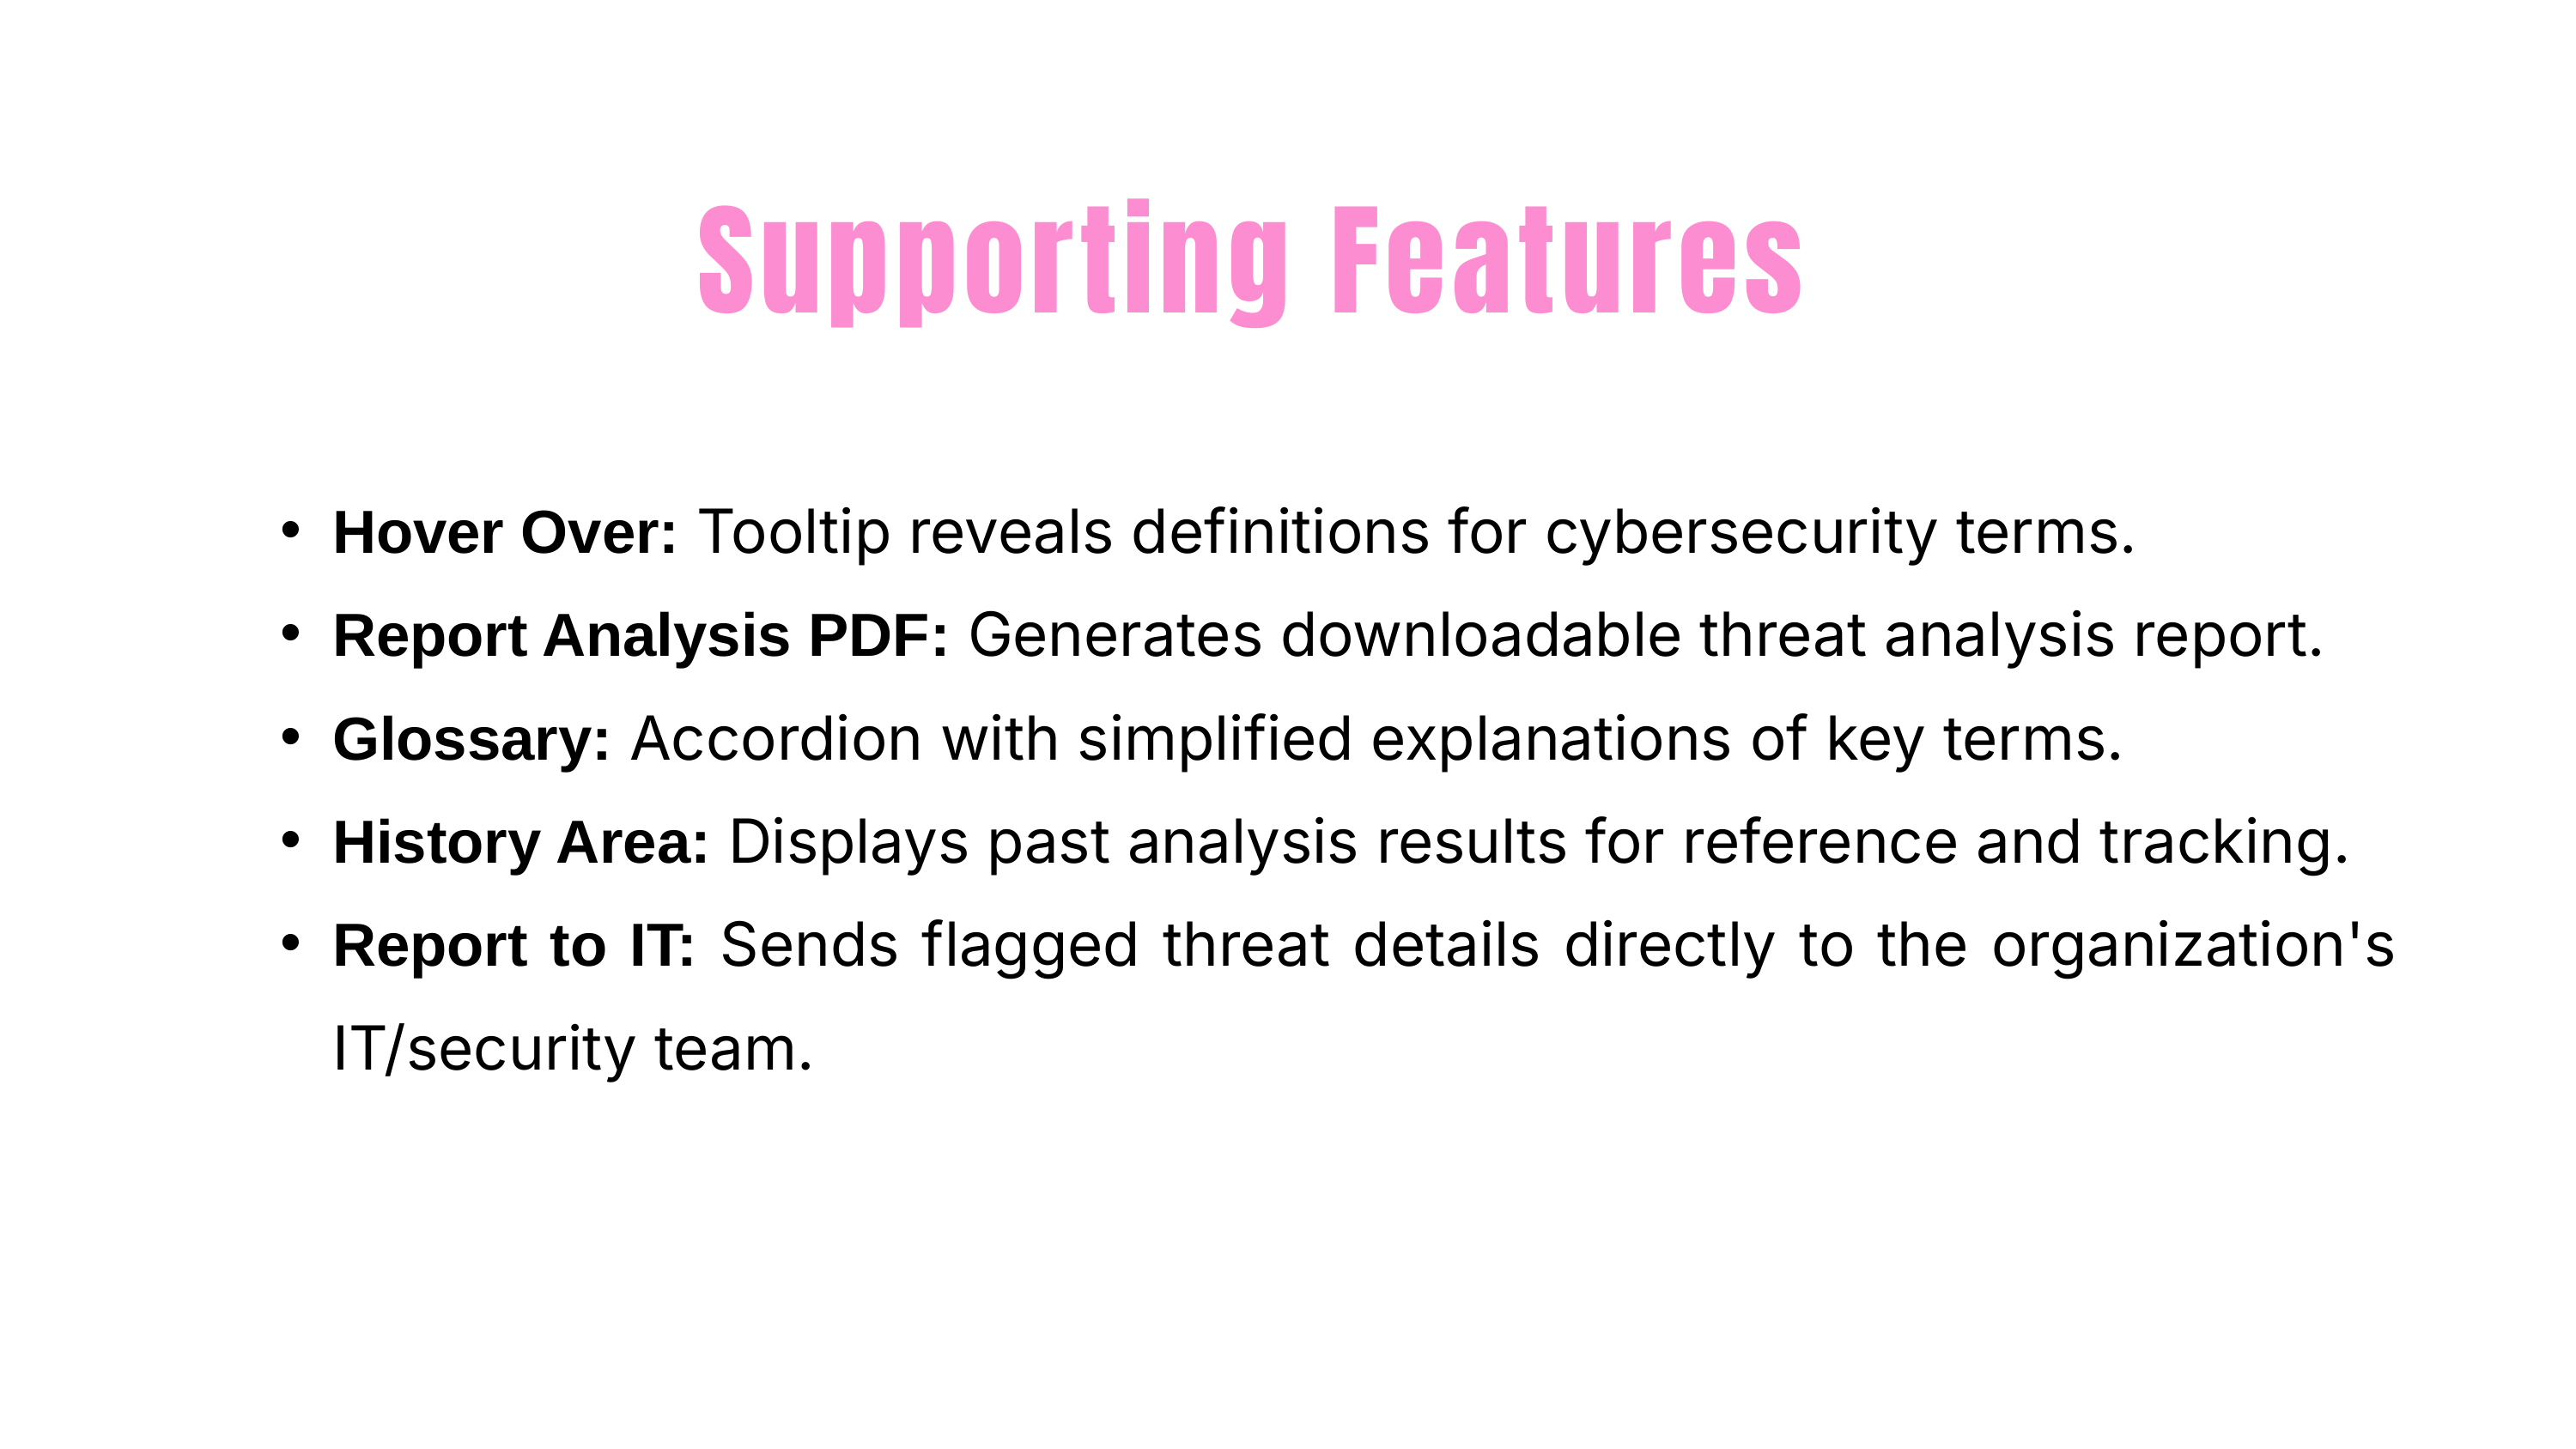

Supporting Features
Hover Over: Tooltip reveals definitions for cybersecurity terms.
Report Analysis PDF: Generates downloadable threat analysis report.
Glossary: Accordion with simplified explanations of key terms.
History Area: Displays past analysis results for reference and tracking.
Report to IT: Sends flagged threat details directly to the organization's IT/security team.